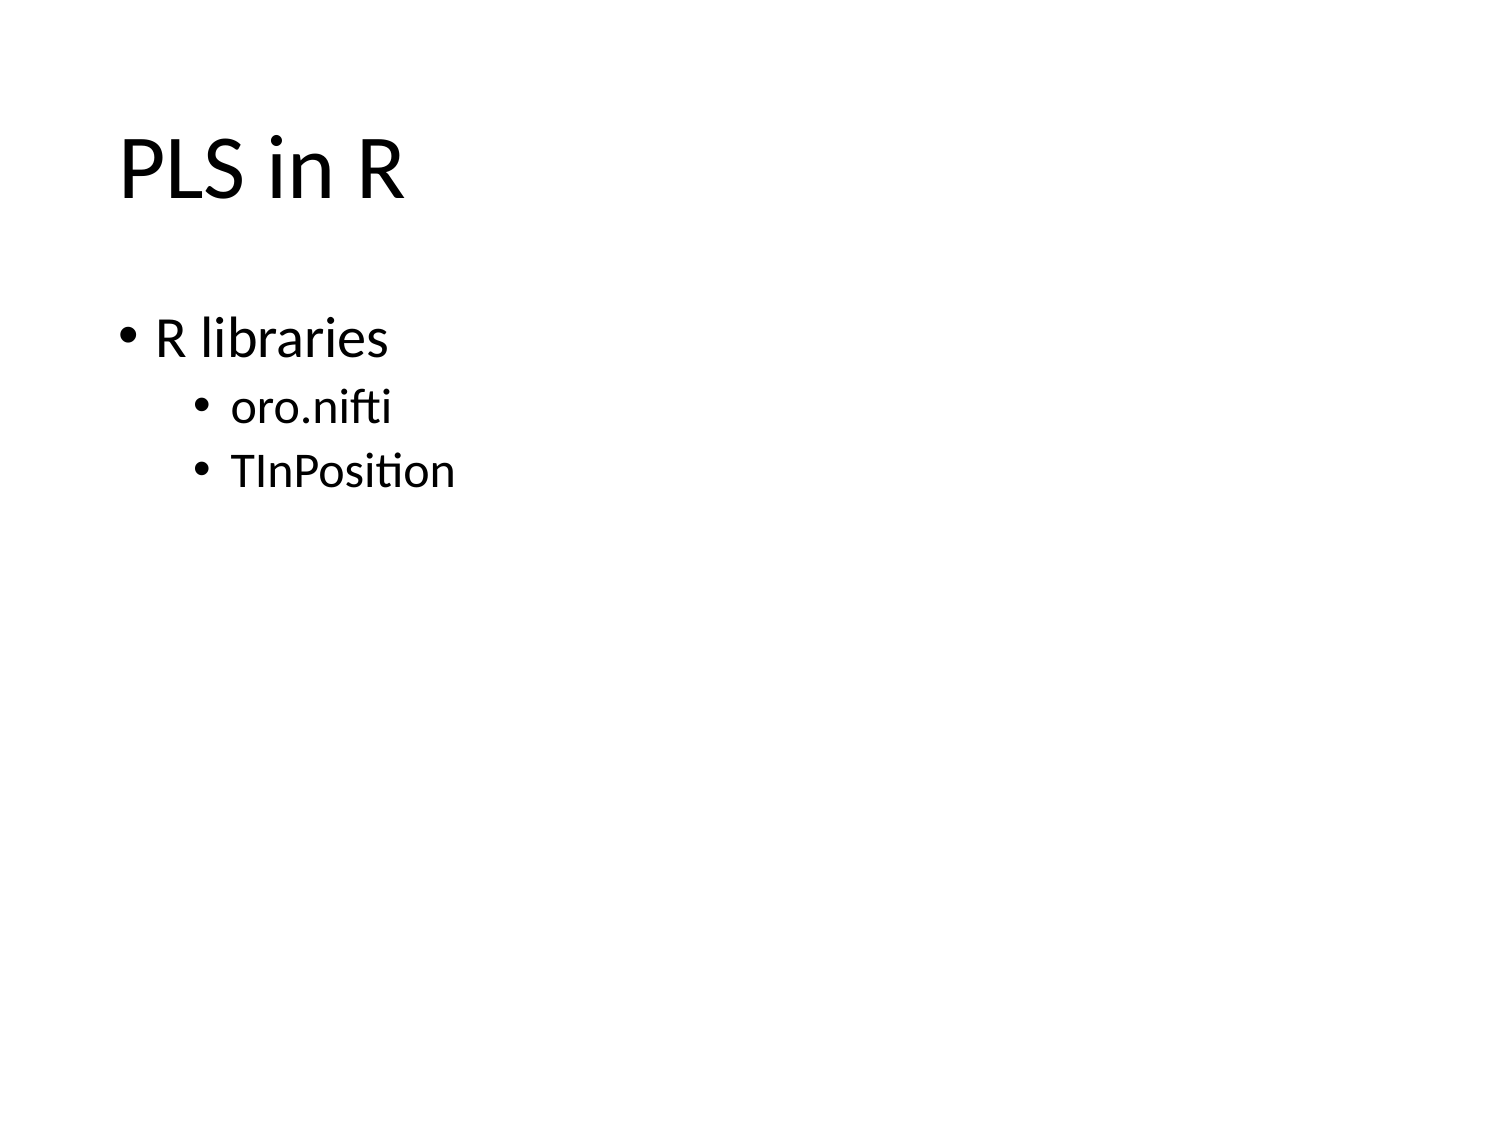

# PLS in R
R libraries
oro.nifti
TInPosition